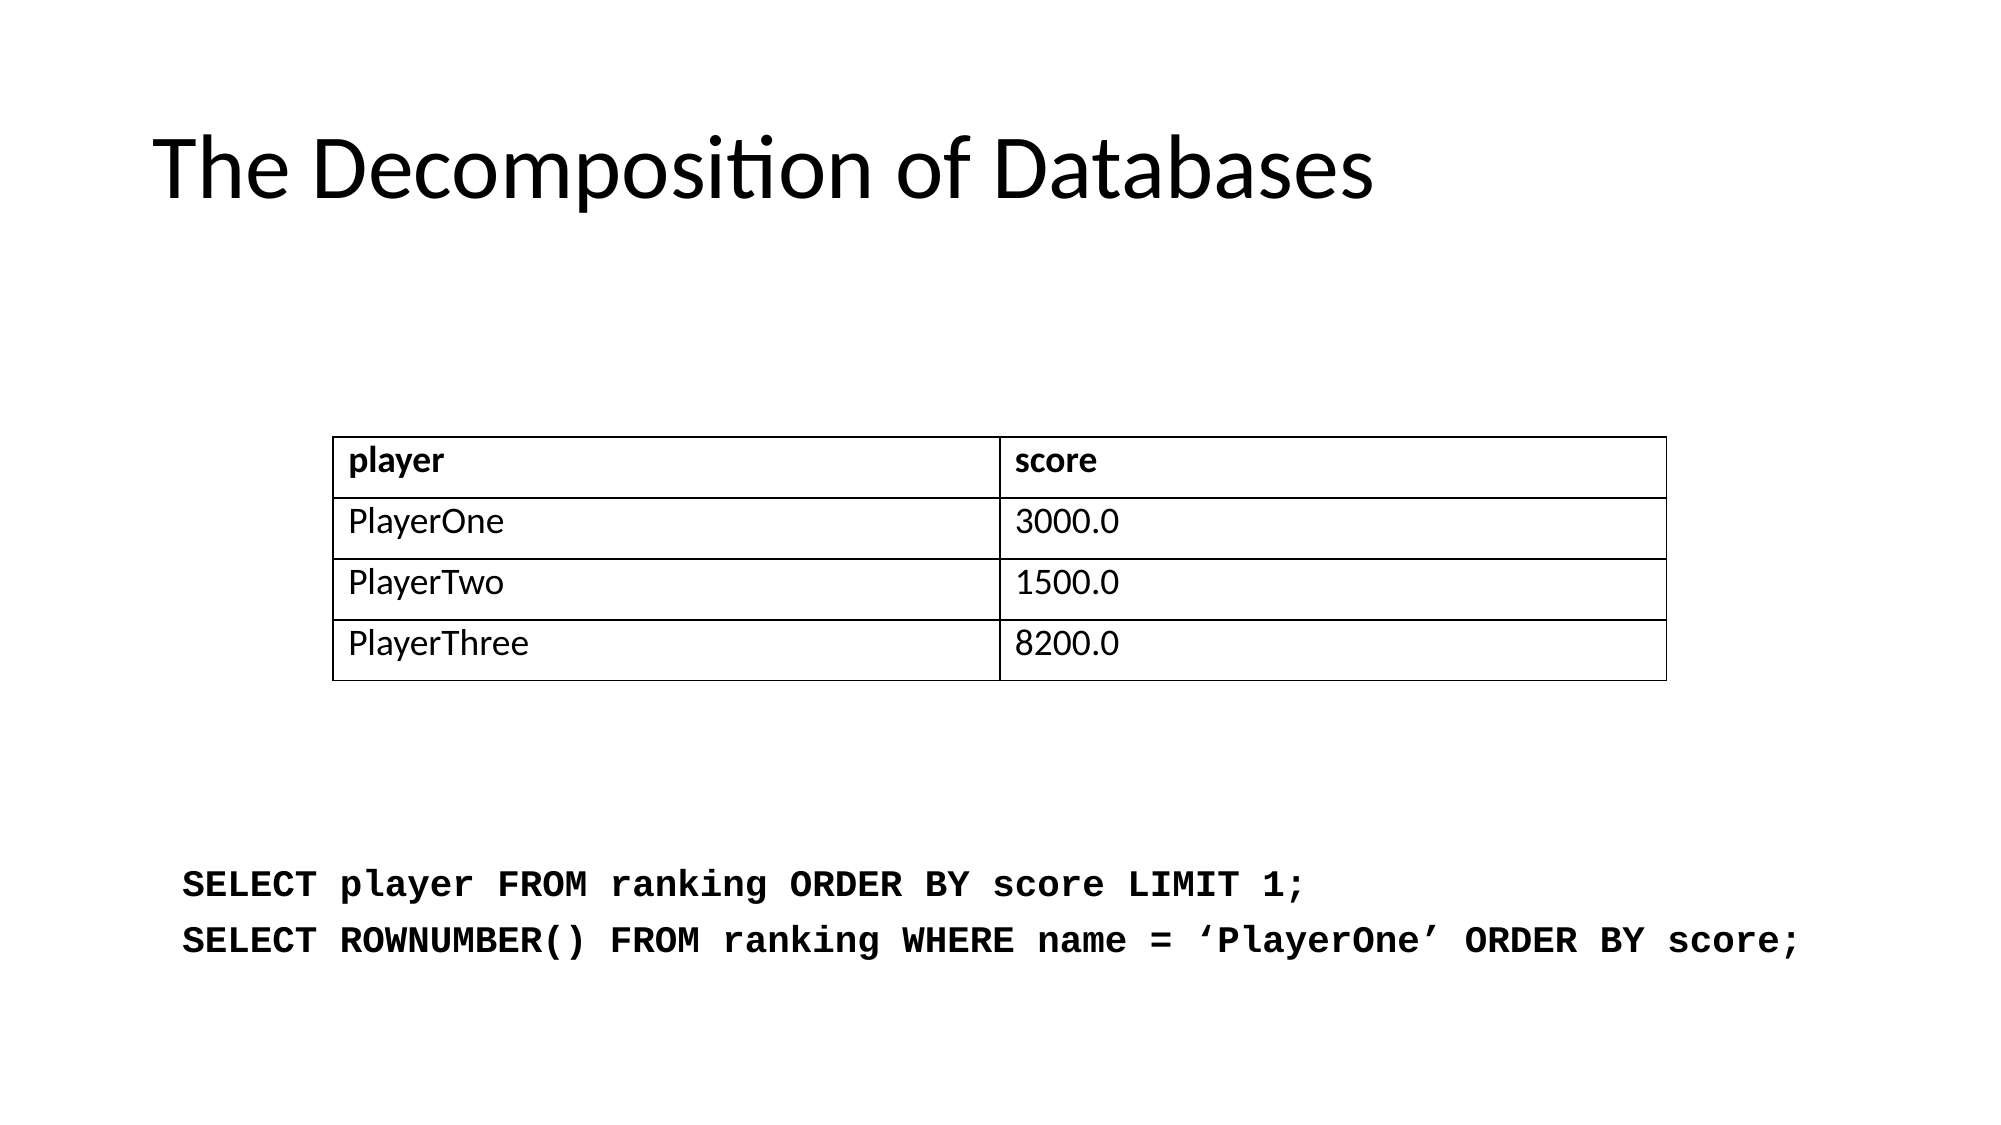

# The Decomposition of Databases
| player | score |
| --- | --- |
| PlayerOne | 3000.0 |
| PlayerTwo | 1500.0 |
| PlayerThree | 8200.0 |
SELECT player FROM ranking ORDER BY score LIMIT 1;
SELECT ROWNUMBER() FROM ranking WHERE name = ‘PlayerOne’ ORDER BY score;